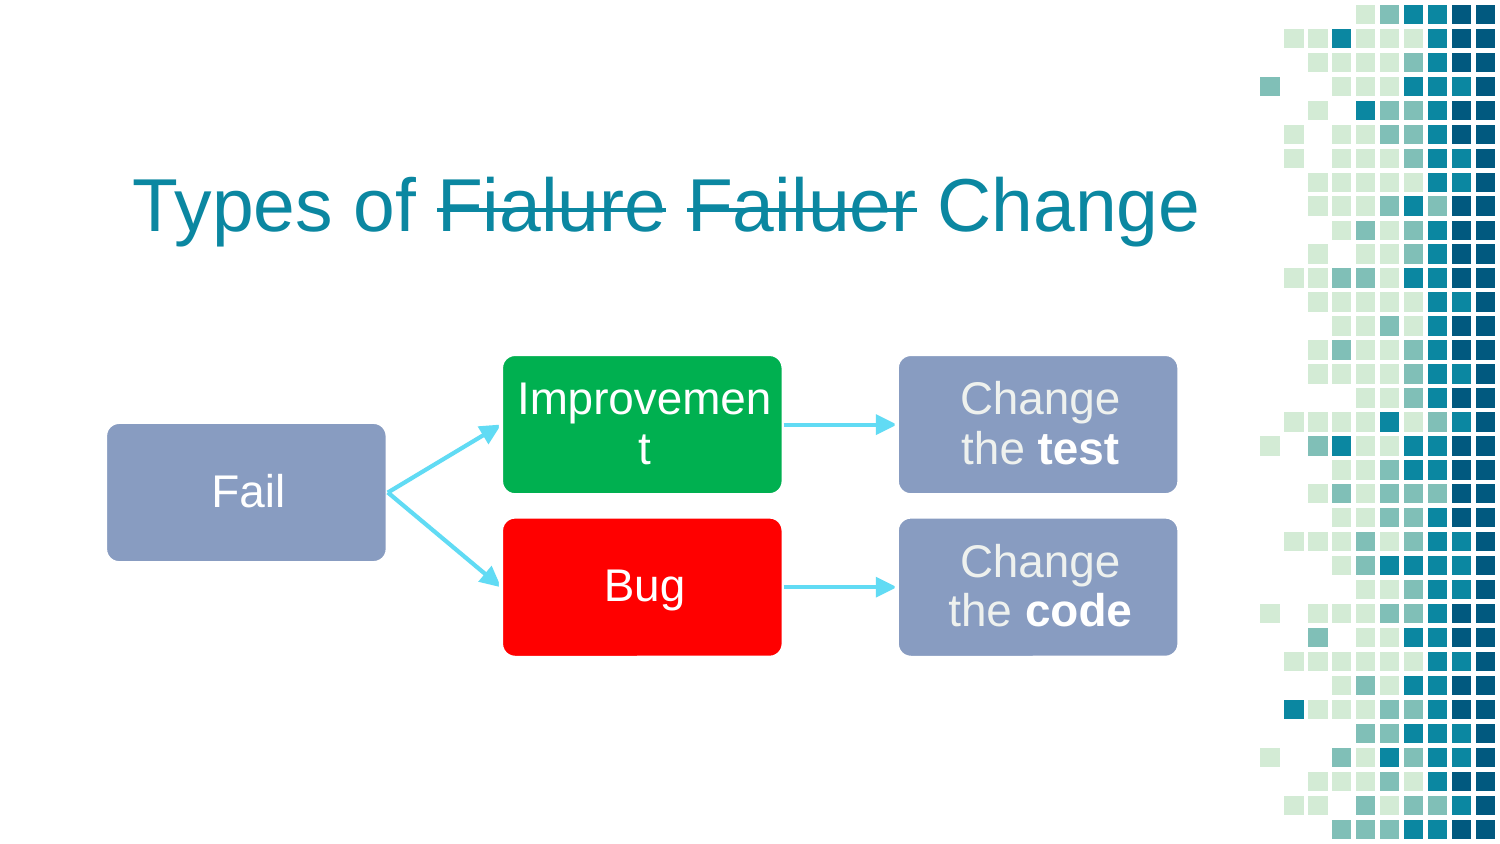

# Types of Fialure Failuer Change
Fail

Improvement

Change
the test

Bug

Change
the code